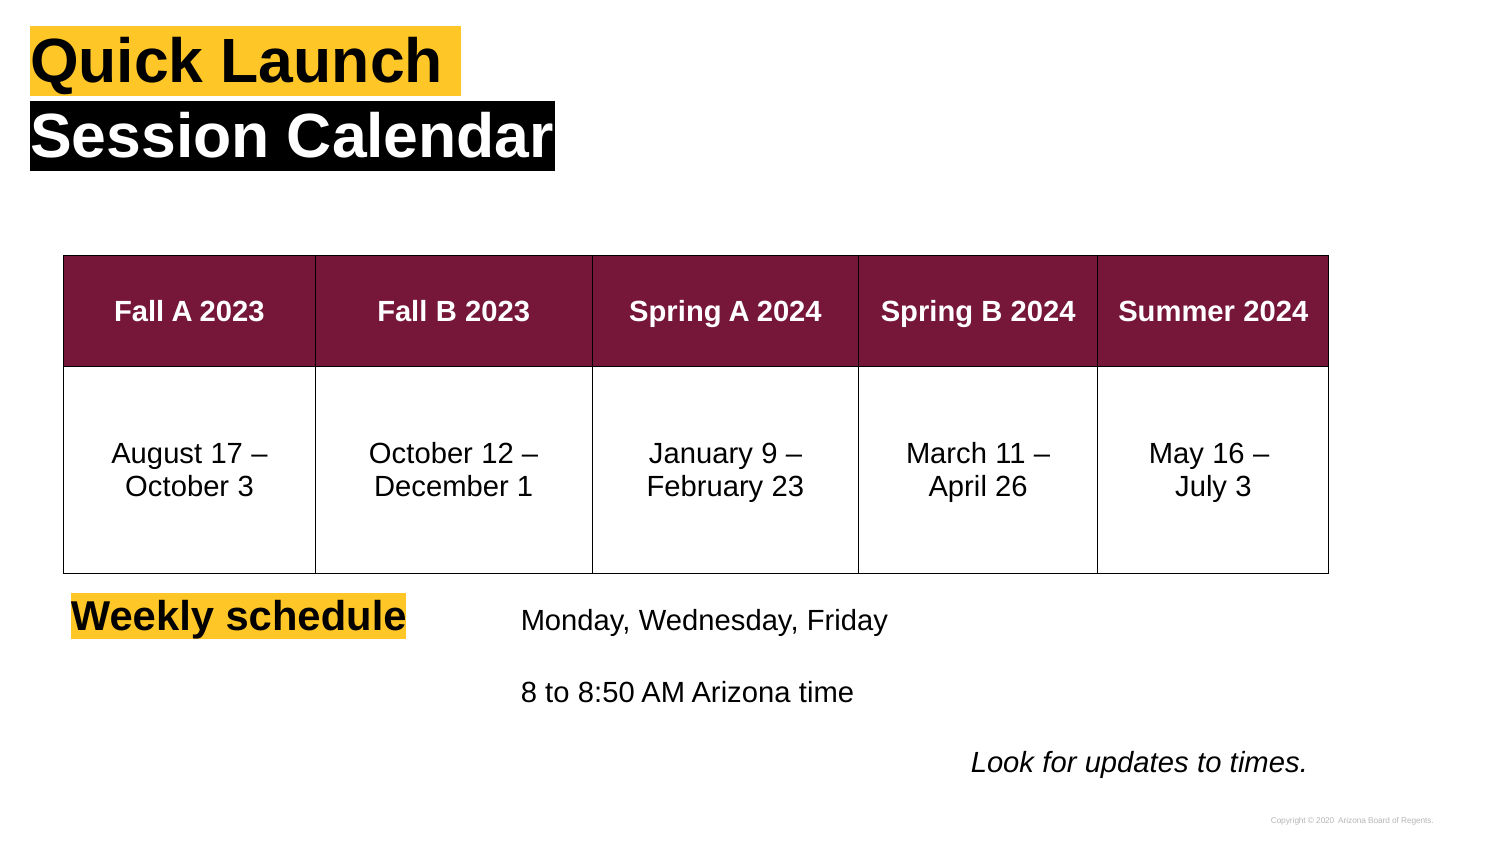

Quick Launch
Session Calendar
| Fall A 2023 | Fall B 2023 | Spring A 2024 | Spring B 2024 | Summer 2024 |
| --- | --- | --- | --- | --- |
| August 17 – October 3 | October 12 – December 1 | January 9 – February 23 | March 11 – April 26 | May 16 – July 3 |

Weekly schedule	Monday, Wednesday, Friday

			8 to 8:50 AM Arizona time

						Look for updates to times.